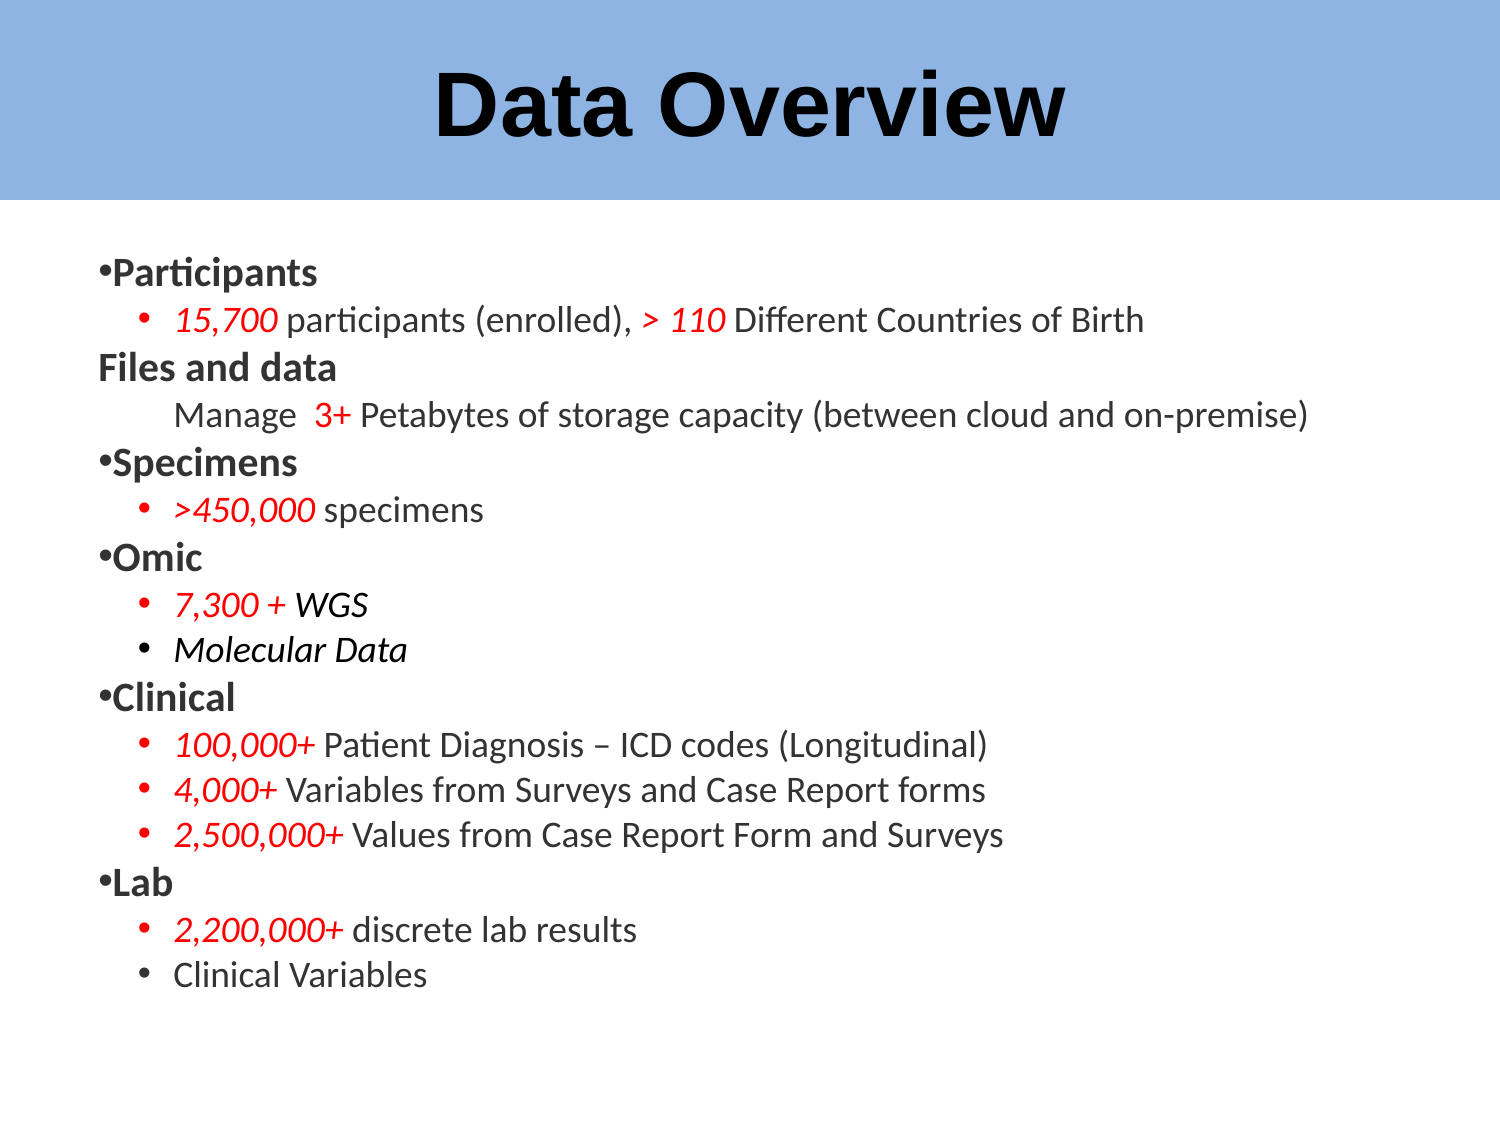

# Data Overview
Participants
15,700 participants (enrolled), > 110 Different Countries of Birth
Files and data
Manage  3+ Petabytes of storage capacity (between cloud and on-premise)
Specimens
>450,000 specimens
Omic
7,300 + WGS
Molecular Data
Clinical
100,000+ Patient Diagnosis – ICD codes (Longitudinal)
4,000+ Variables from Surveys and Case Report forms
2,500,000+ Values from Case Report Form and Surveys
Lab
2,200,000+ discrete lab results
Clinical Variables